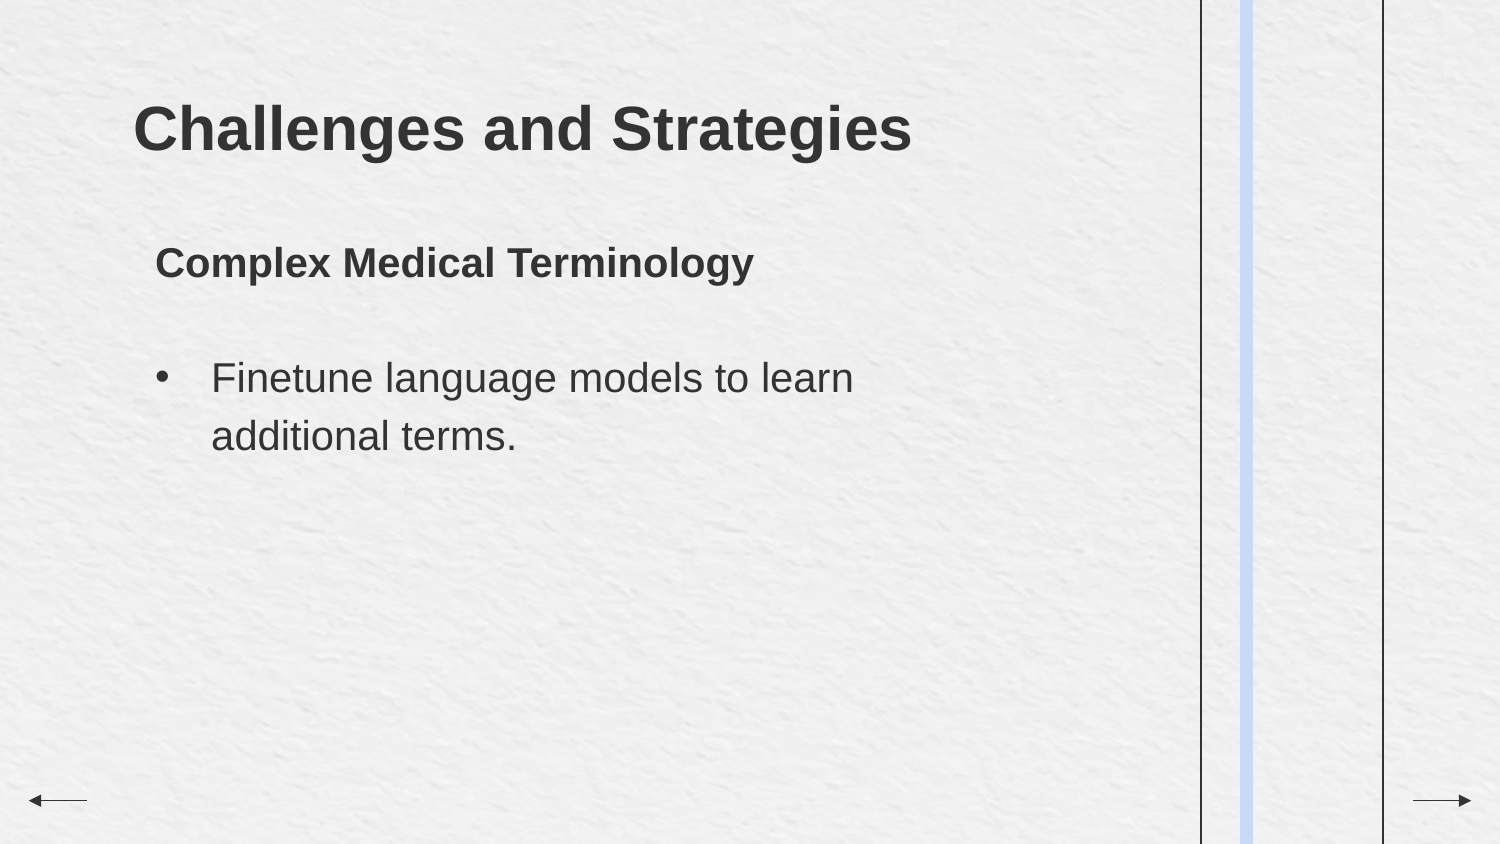

# Challenges and Strategies
Complex Medical Terminology

Finetune language models to learn additional terms.